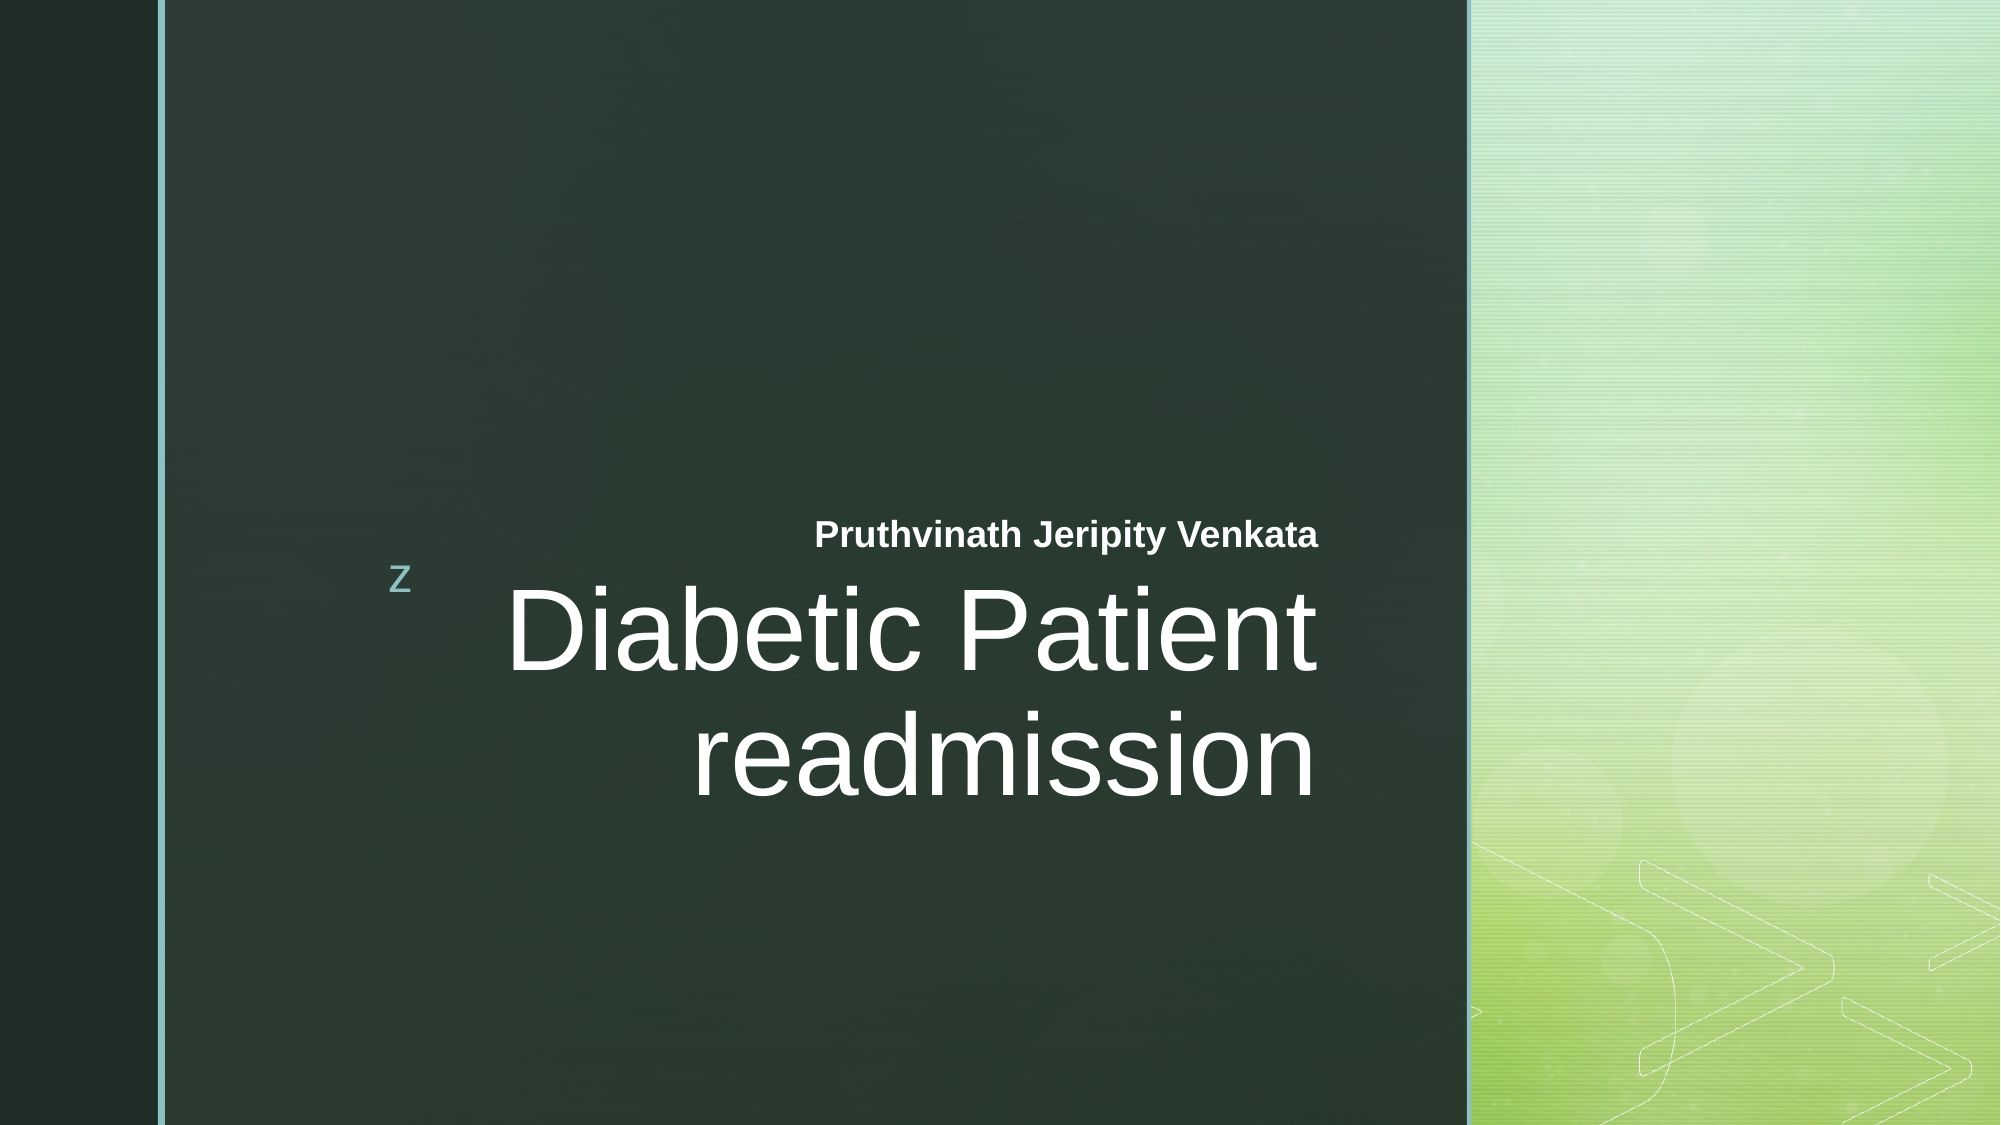

Pruthvinath Jeripity Venkata
# Diabetic Patient readmission